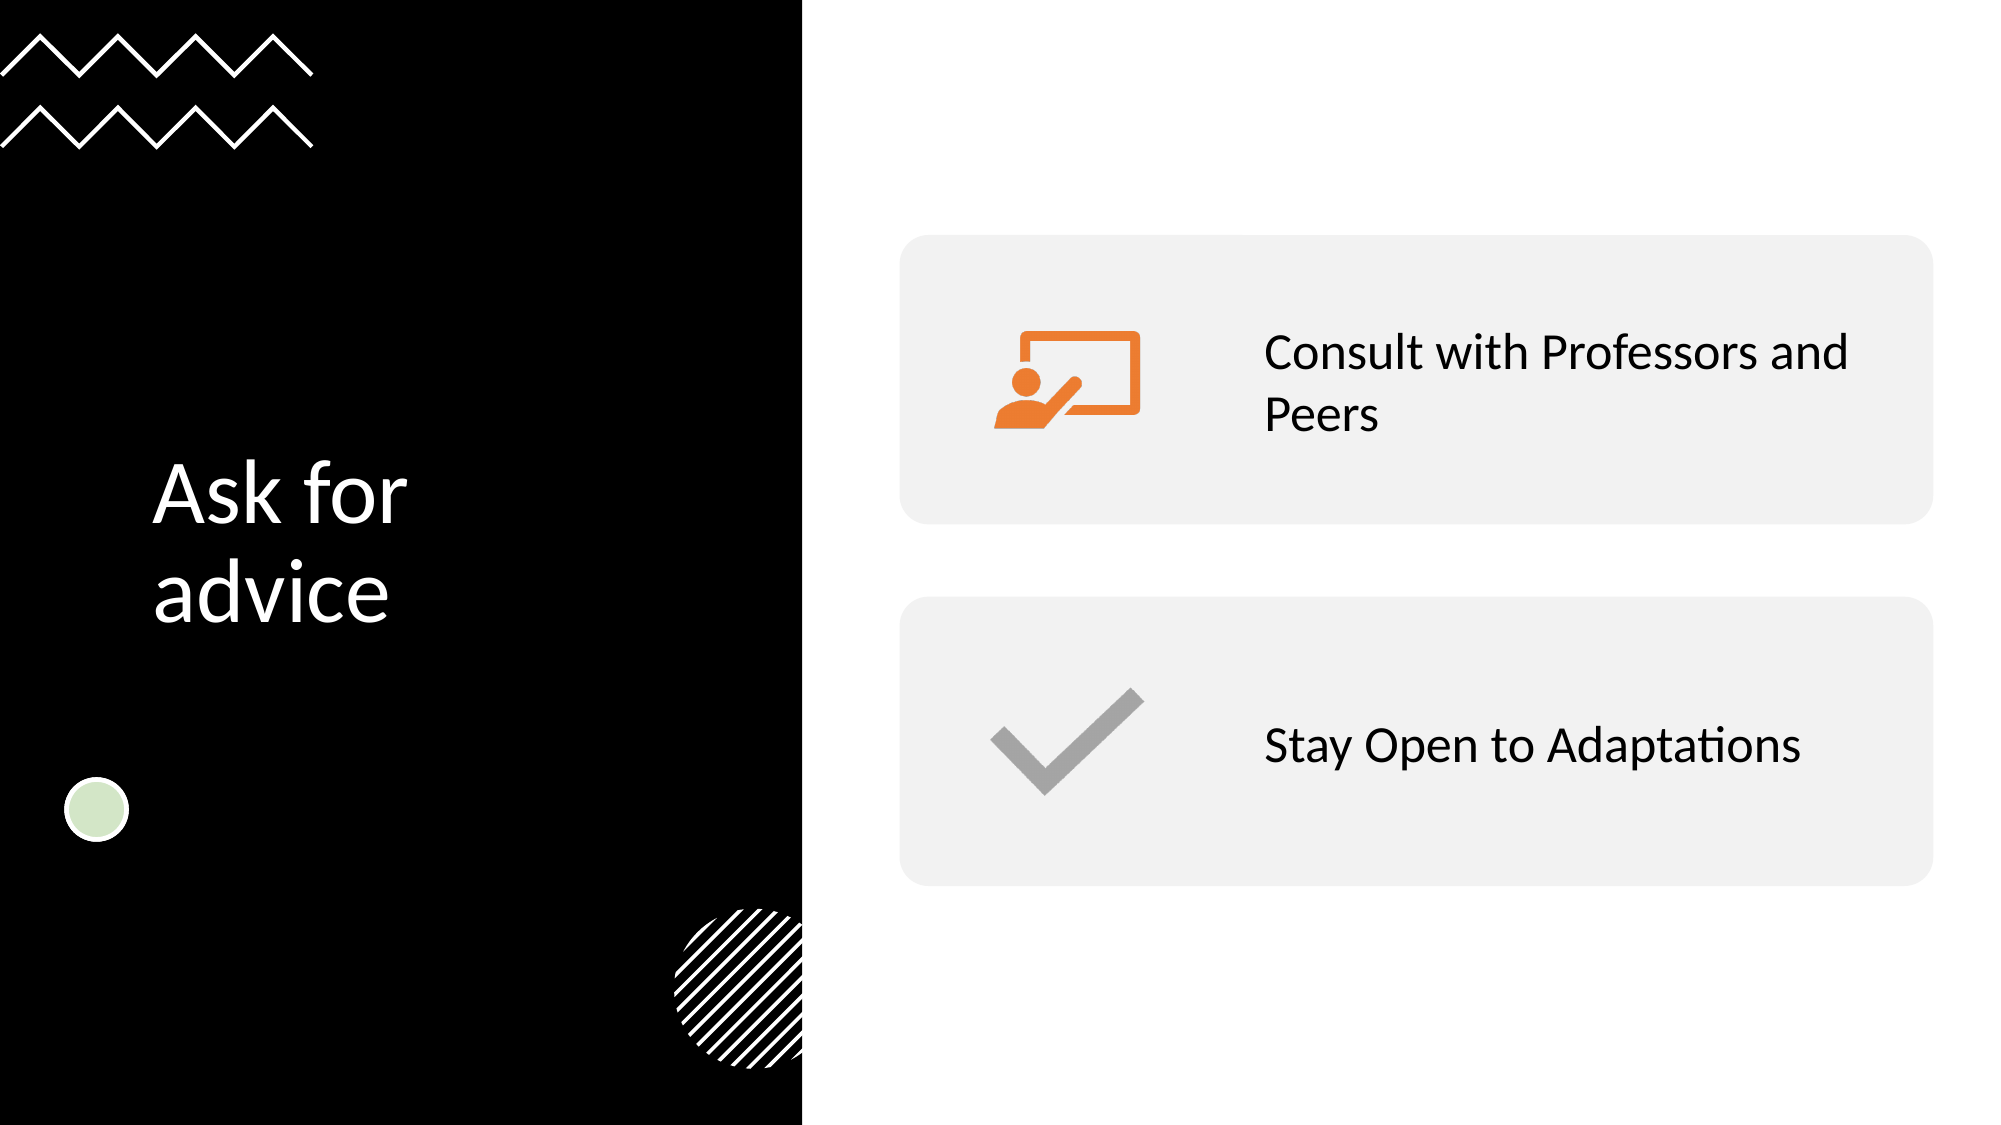

Consult with Professors and Peers
Stay Open to Adaptations
# Ask for advice